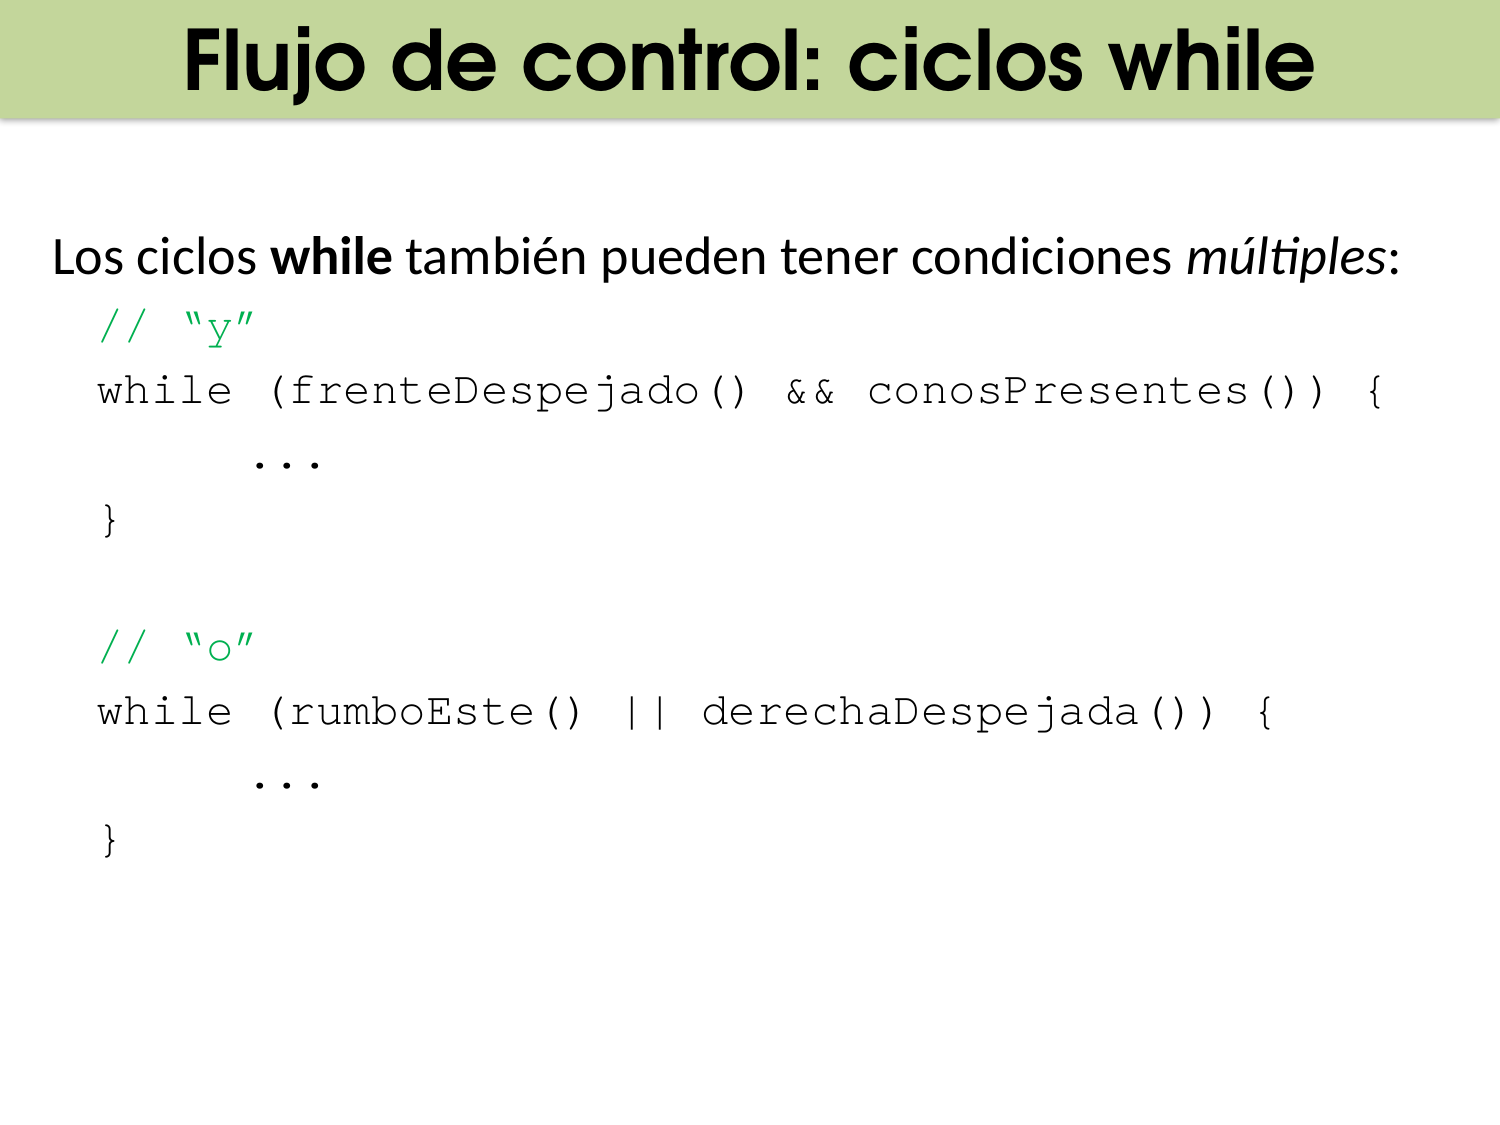

Flujo de control: ciclos while
 Los ciclos while también pueden tener condiciones múltiples:
// “y”
while (frenteDespejado() && conosPresentes()) {
	...
}

// “o”
while (rumboEste() || derechaDespejada()) {
	...
}